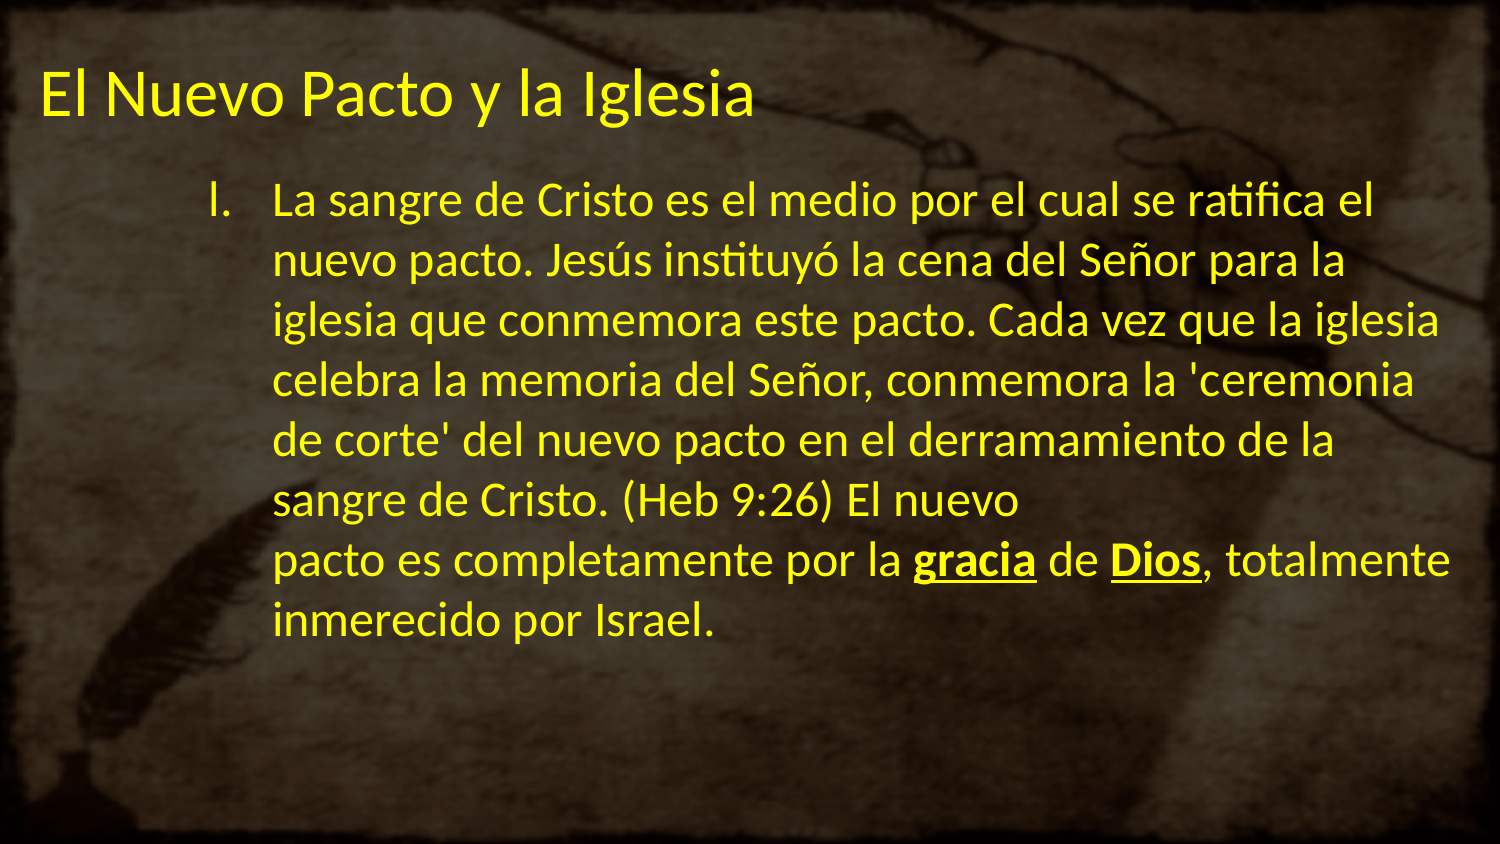

# El Nuevo Pacto y la Iglesia
La sangre de Cristo es el medio por el cual se ratifica el nuevo pacto. Jesús instituyó la cena del Señor para la iglesia que conmemora este pacto. Cada vez que la iglesia celebra la memoria del Señor, conmemora la 'ceremonia de corte' del nuevo pacto en el derramamiento de la sangre de Cristo. (Heb 9:26) El nuevo pacto es completamente por la gracia de Dios, totalmente inmerecido por Israel.